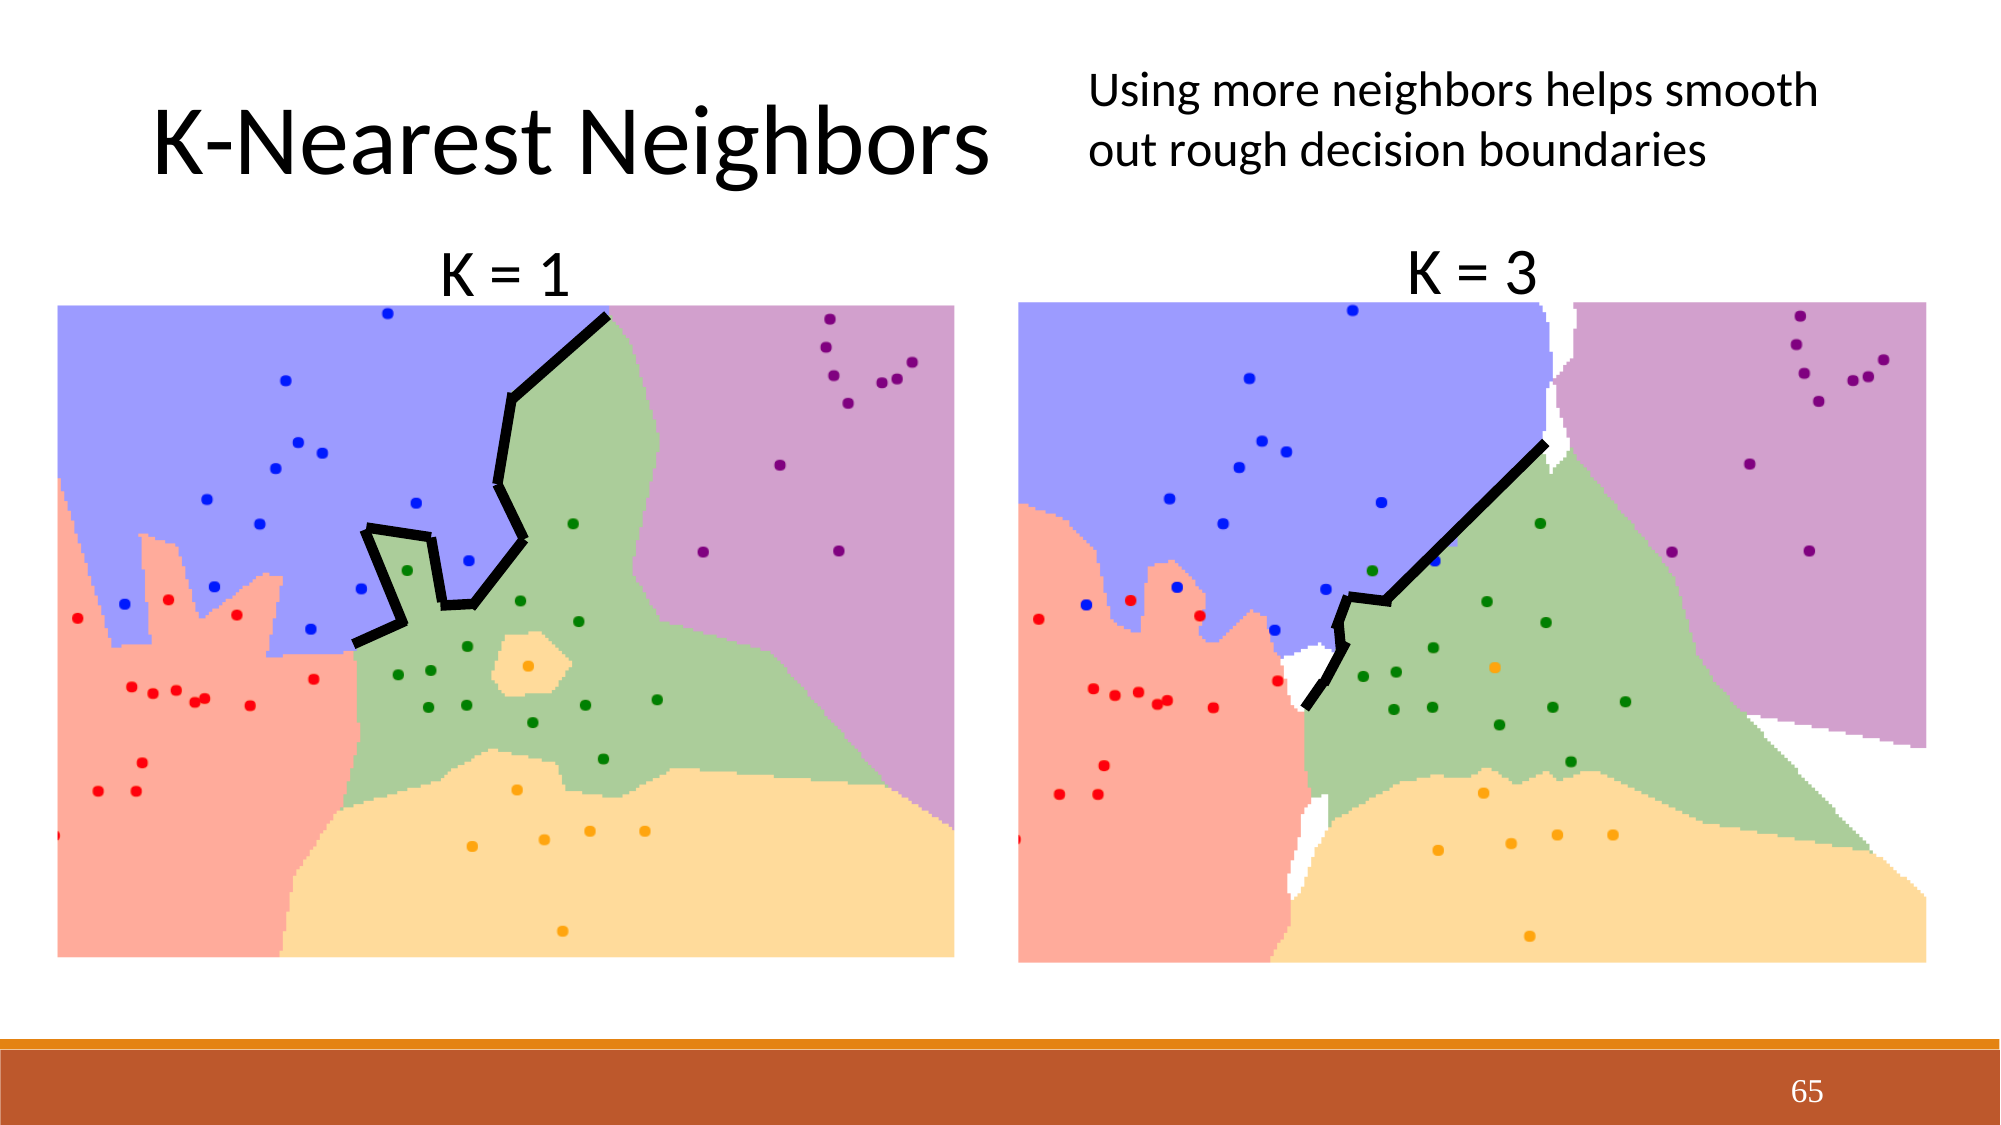

Using more neighbors helps smooth out rough decision boundaries
K-Nearest Neighbors
K = 3
K = 1

65